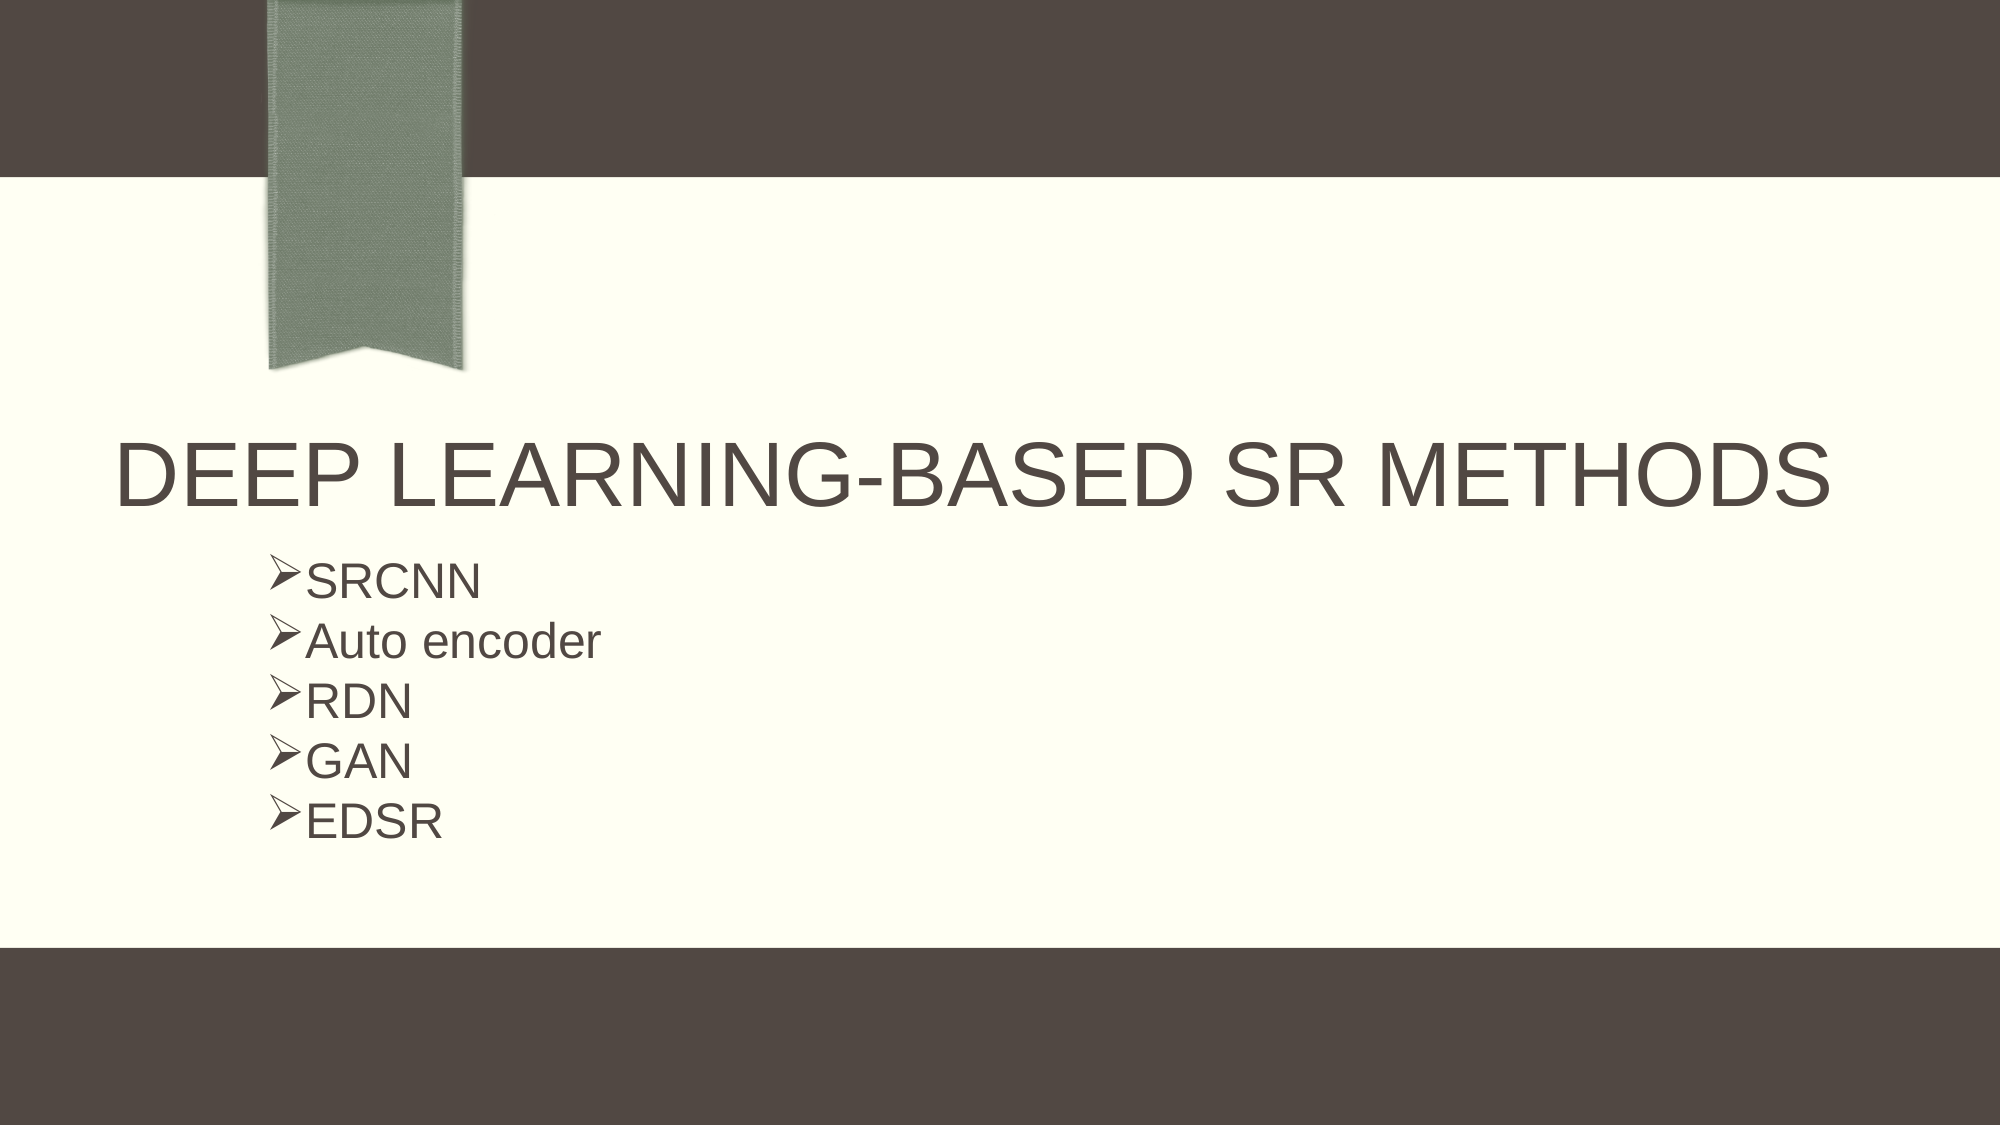

# Deep learning-based SR methods
SRCNN
Auto encoder
RDN
GAN
EDSR